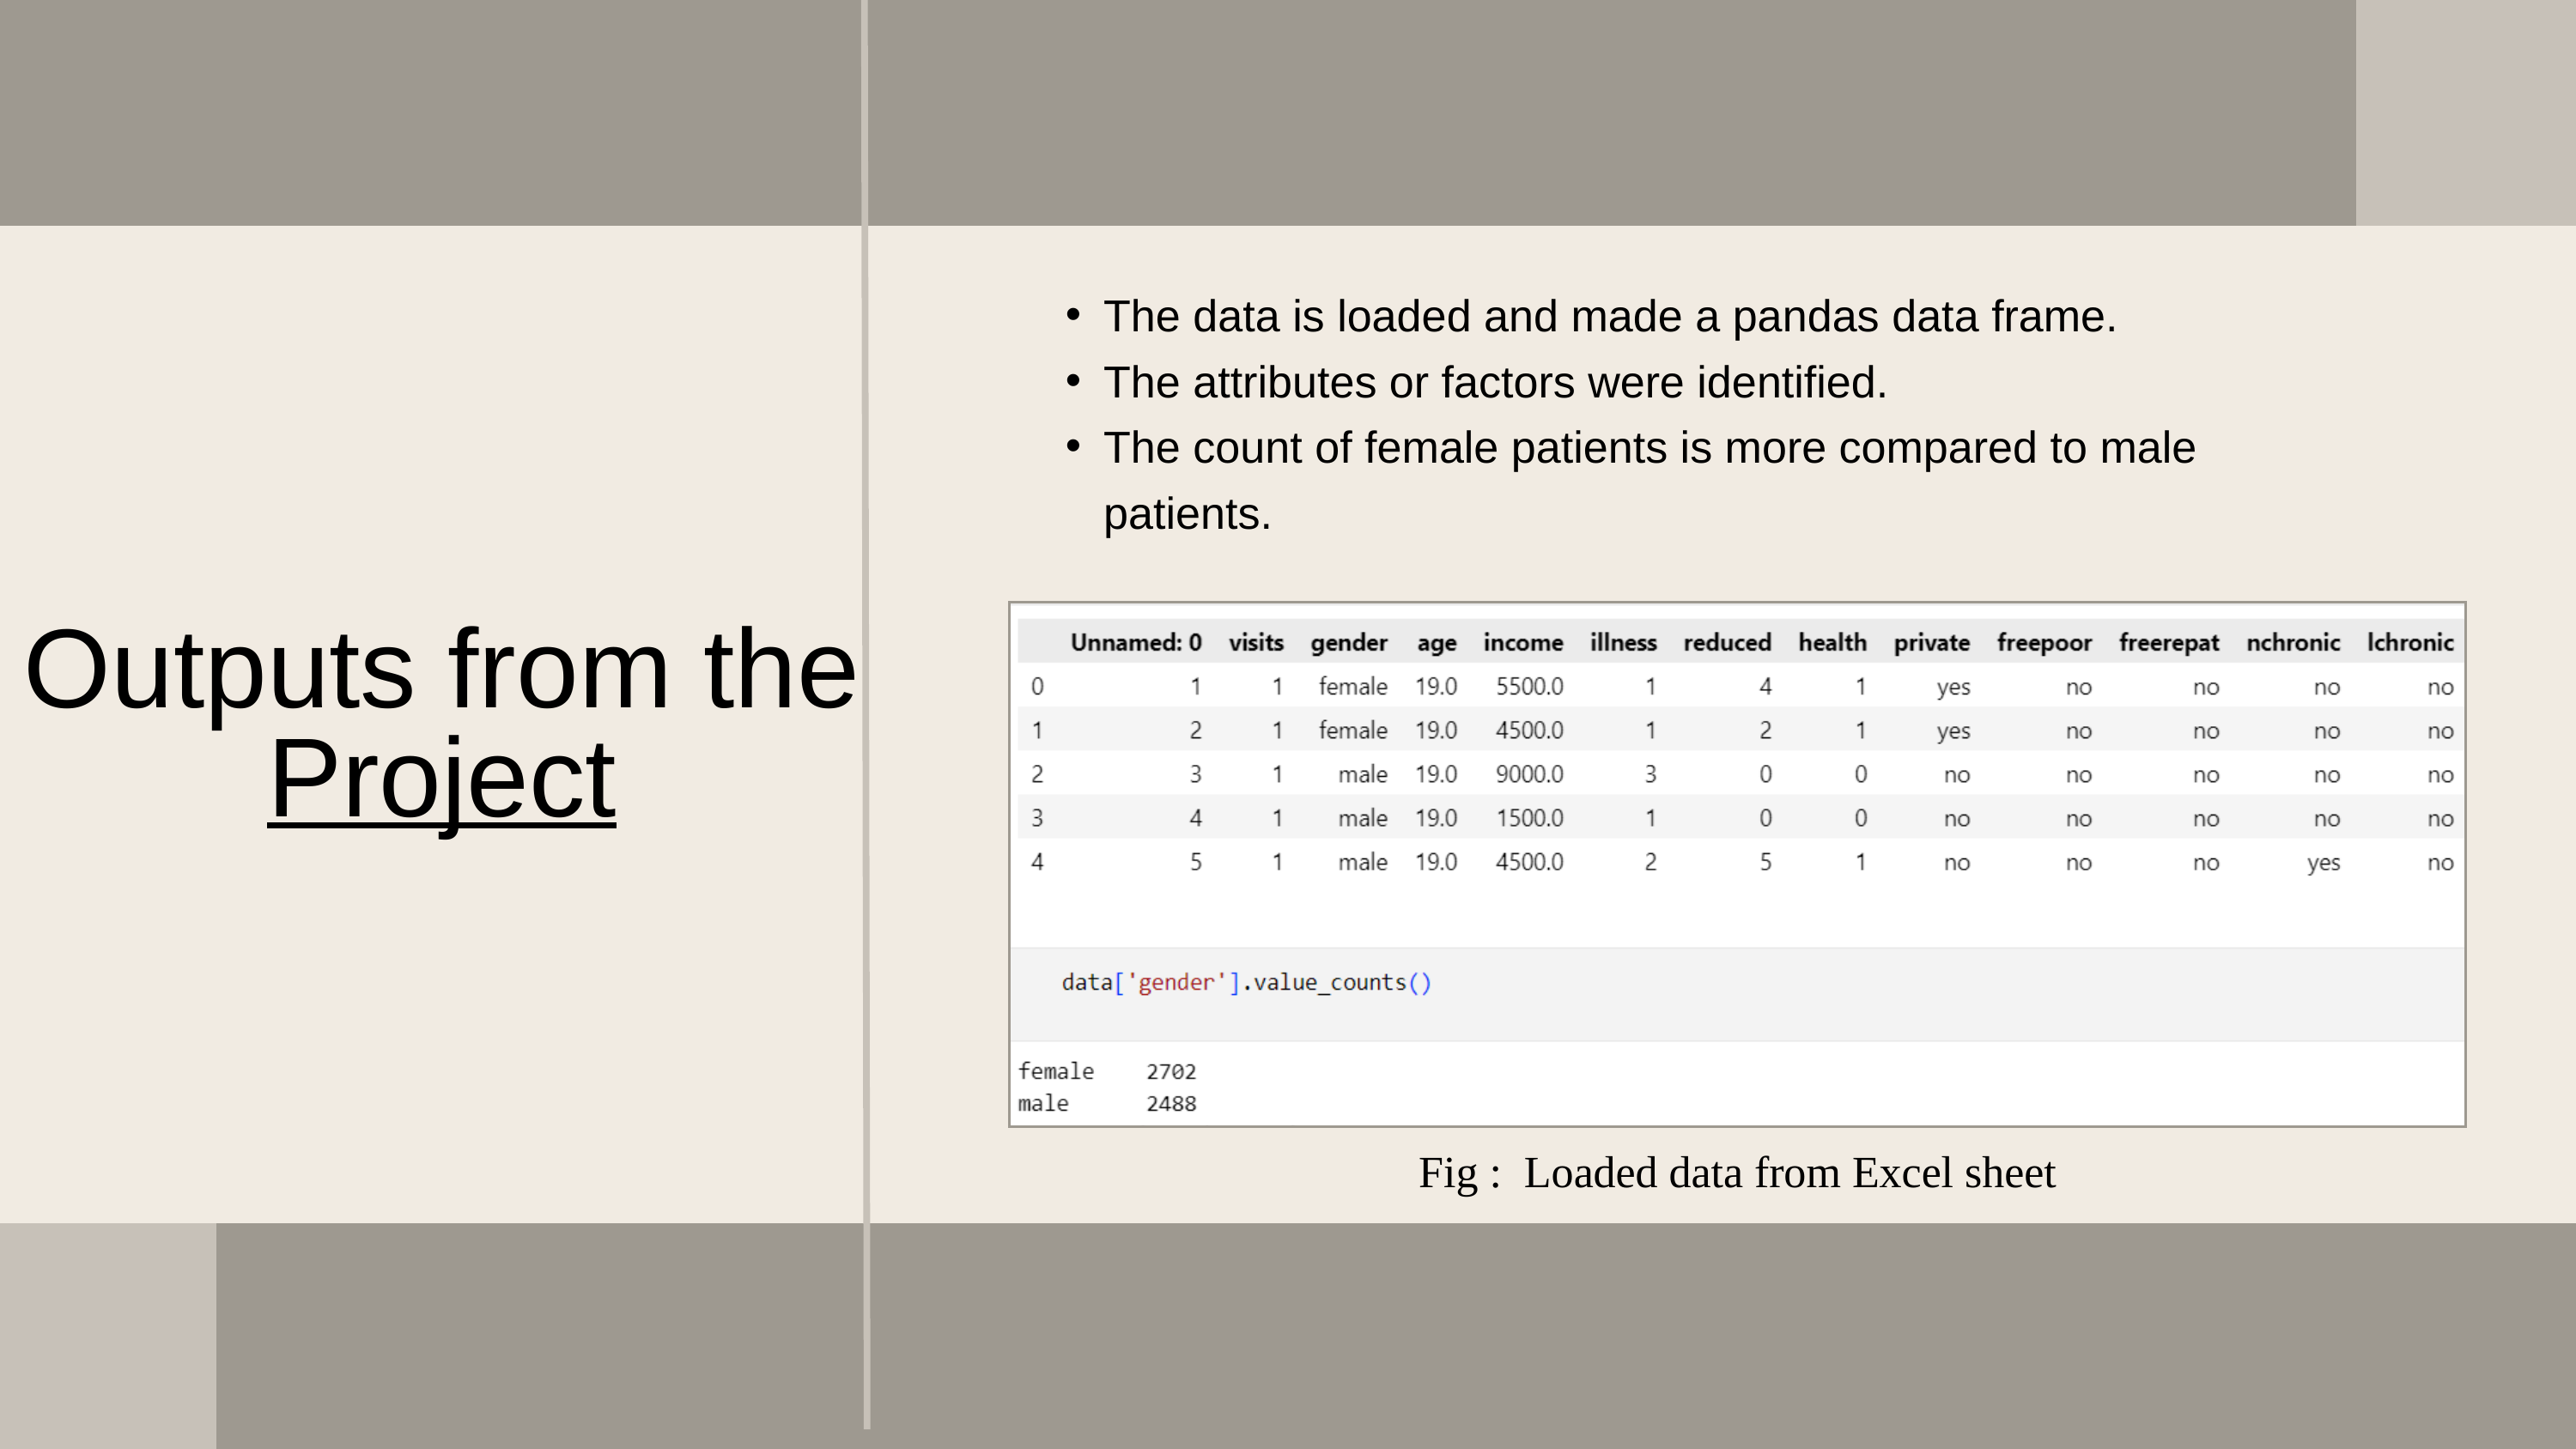

The data is loaded and made a pandas data frame.
The attributes or factors were identified.
The count of female patients is more compared to male patients.

Outputs from the Project
Fig :  Loaded data from Excel sheet